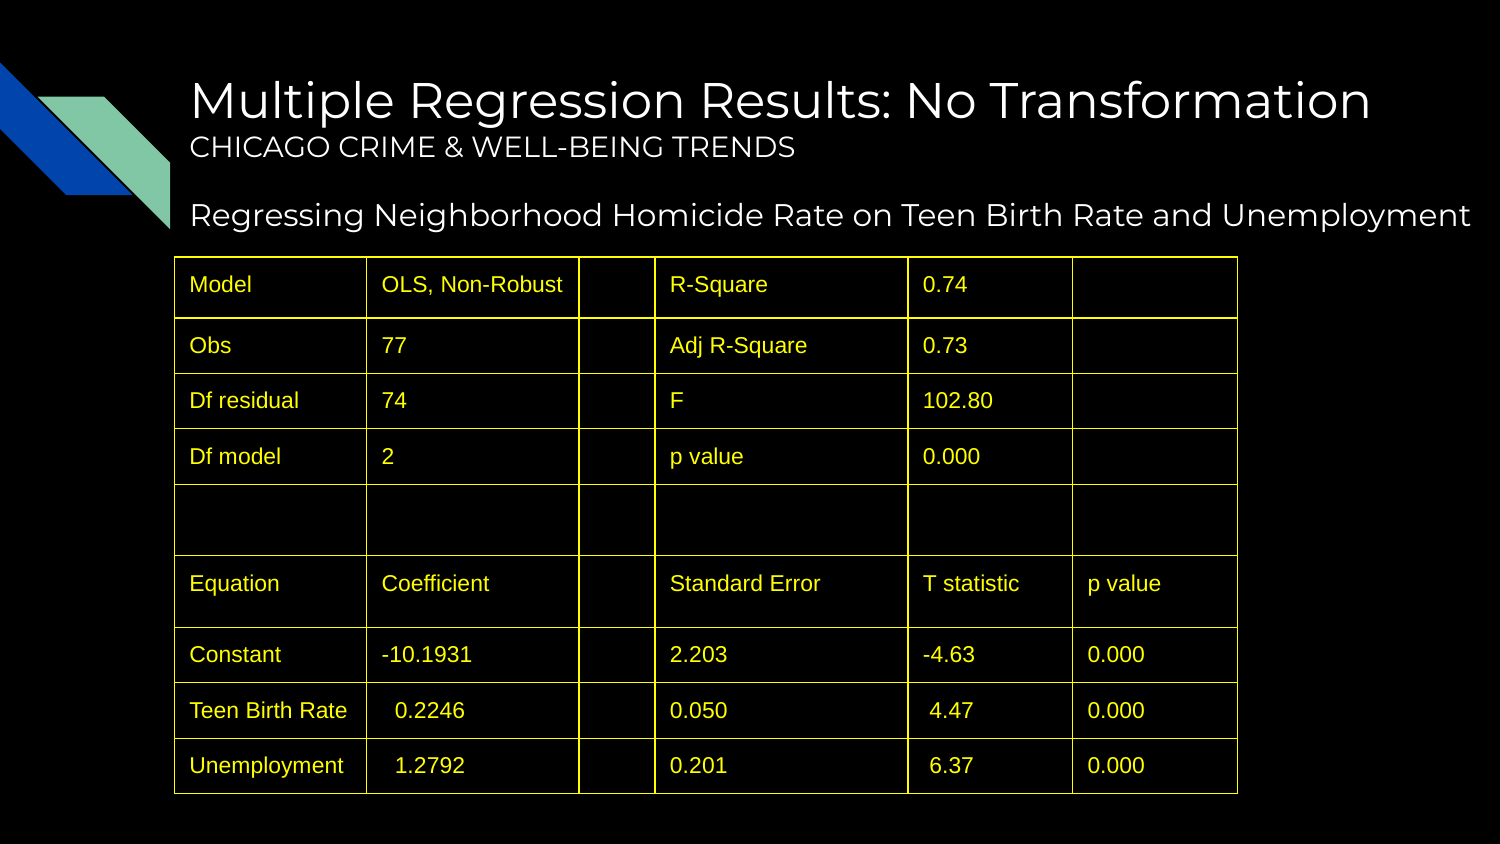

Multiple Regression Results: No Transformation
CHICAGO CRIME & WELL-BEING TRENDS
Regressing Neighborhood Homicide Rate on Teen Birth Rate and Unemployment
| Model | OLS, Non-Robust |  | R-Square | 0.74 |  |
| --- | --- | --- | --- | --- | --- |
| Obs | 77 |  | Adj R-Square | 0.73 |  |
| Df residual | 74 |  | F | 102.80 |  |
| Df model | 2 |  | p value | 0.000 |  |
|  |  |  |  |  |  |
| Equation | Coefficient |  | Standard Error | T statistic | p value |
| Constant | -10.1931 |  | 2.203 | -4.63 | 0.000 |
| Teen Birth Rate | 0.2246 |  | 0.050 | 4.47 | 0.000 |
| Unemployment | 1.2792 |  | 0.201 | 6.37 | 0.000 |